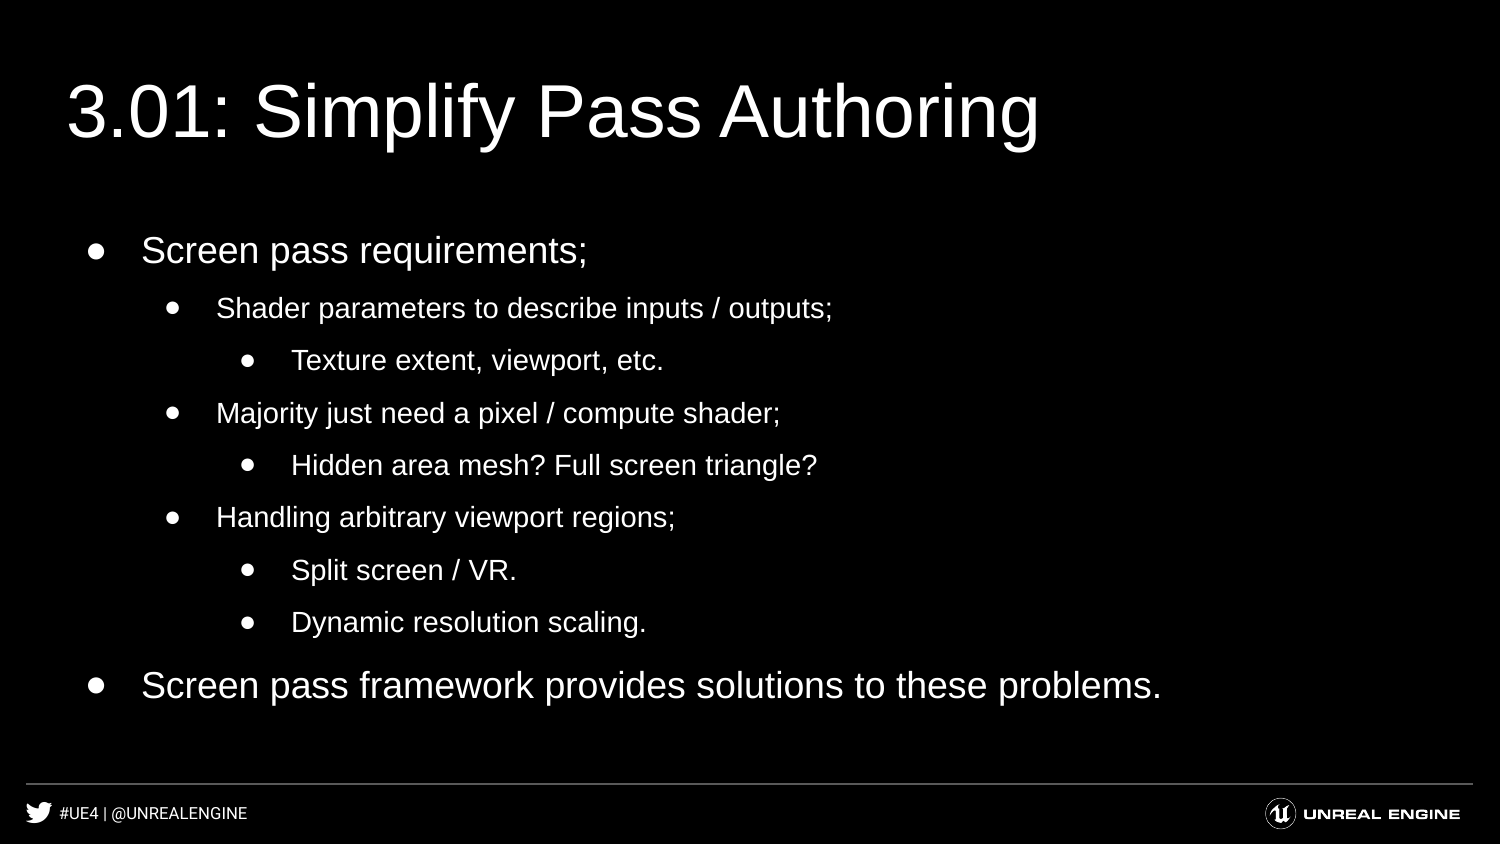

# 3.01: Simplify Pass Authoring
Screen pass requirements;
Shader parameters to describe inputs / outputs;
Texture extent, viewport, etc.
Majority just need a pixel / compute shader;
Hidden area mesh? Full screen triangle?
Handling arbitrary viewport regions;
Split screen / VR.
Dynamic resolution scaling.
Screen pass framework provides solutions to these problems.